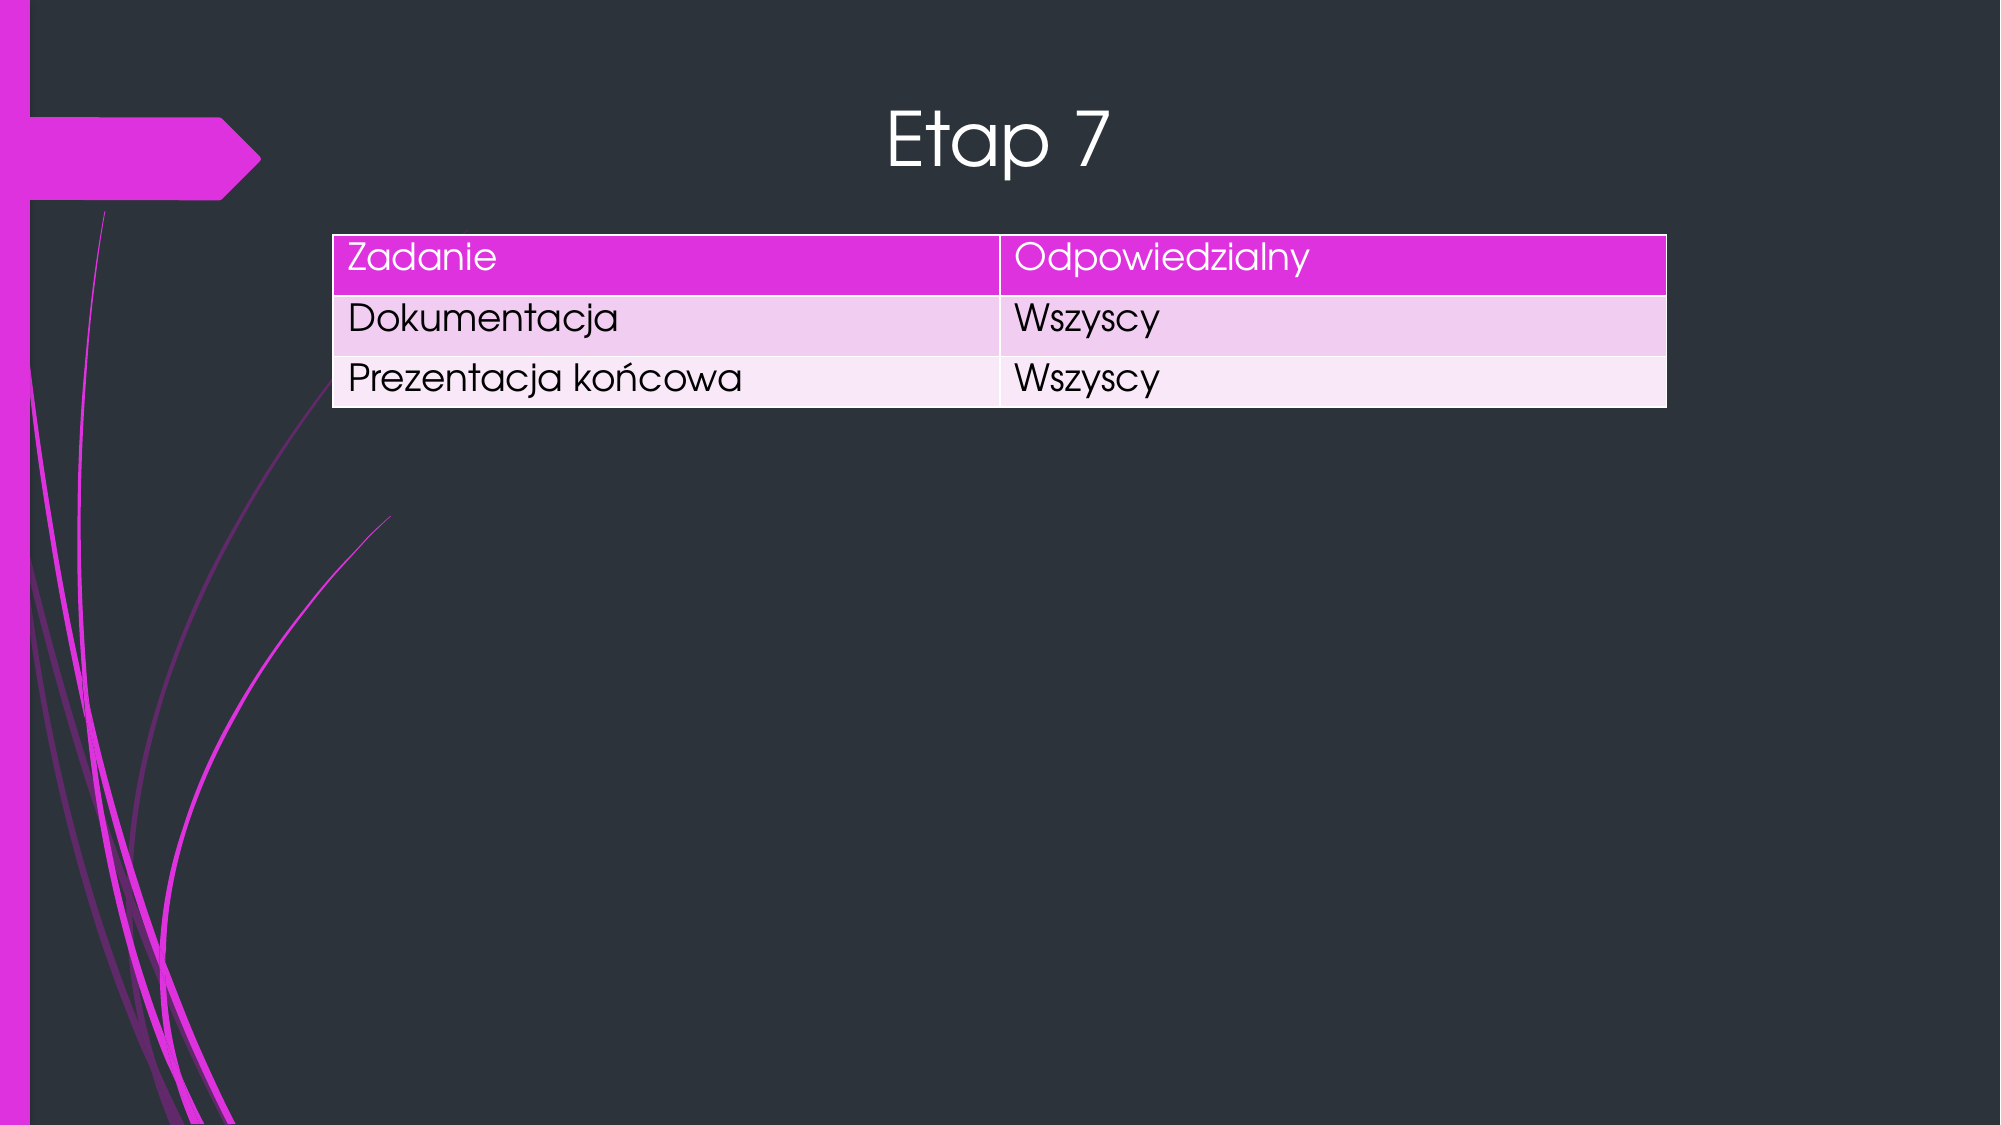

# Etap 7
| Zadanie | Odpowiedzialny |
| --- | --- |
| Dokumentacja | Wszyscy |
| Prezentacja końcowa | Wszyscy |